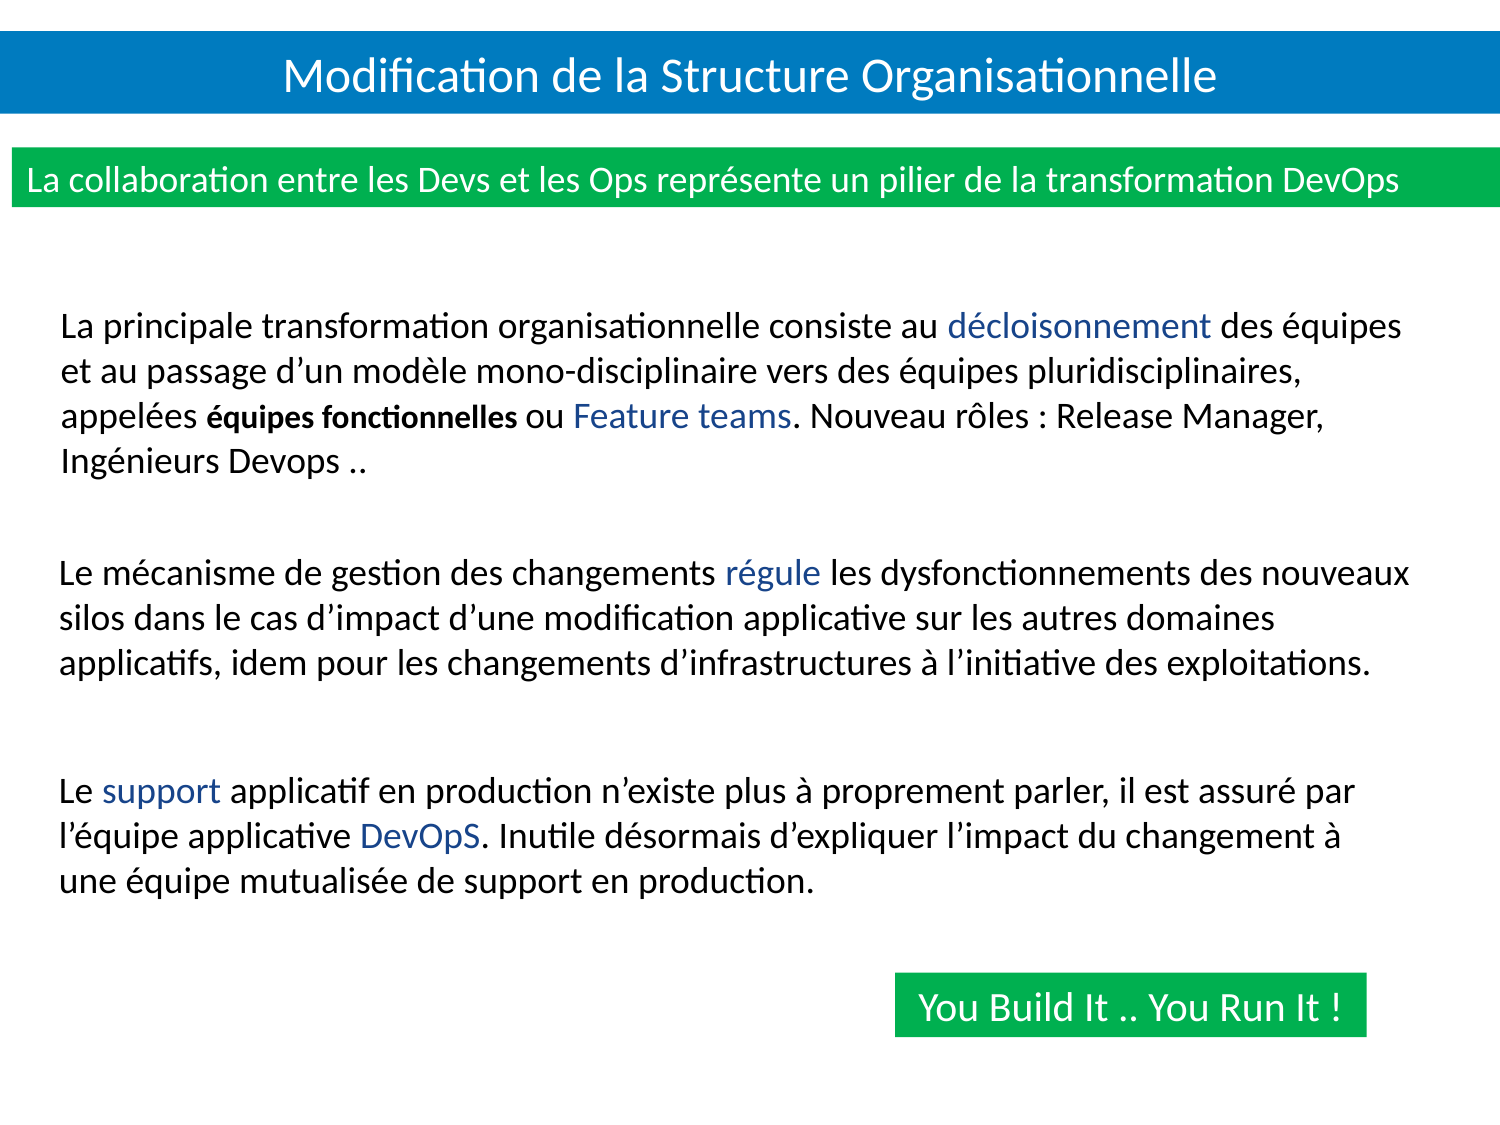

# Modification de la Structure Organisationnelle
La collaboration entre les Devs et les Ops représente un pilier de la transformation DevOps
La principale transformation organisationnelle consiste au décloisonnement des équipes et au passage d’un modèle mono-disciplinaire vers des équipes pluridisciplinaires, appelées équipes fonctionnelles ou Feature teams. Nouveau rôles : Release Manager, Ingénieurs Devops ..
Le mécanisme de gestion des changements régule les dysfonctionnements des nouveaux silos dans le cas d’impact d’une modification applicative sur les autres domaines applicatifs, idem pour les changements d’infrastructures à l’initiative des exploitations.
F. Sevestre
T. Chhea
P. Carbasa
S. Sadirac
T. Chhea
P. Carbasa
S. Sadirac
Le support applicatif en production n’existe plus à proprement parler, il est assuré par l’équipe applicative DevOpS. Inutile désormais d’expliquer l’impact du changement à une équipe mutualisée de support en production.
You Build It .. You Run It !